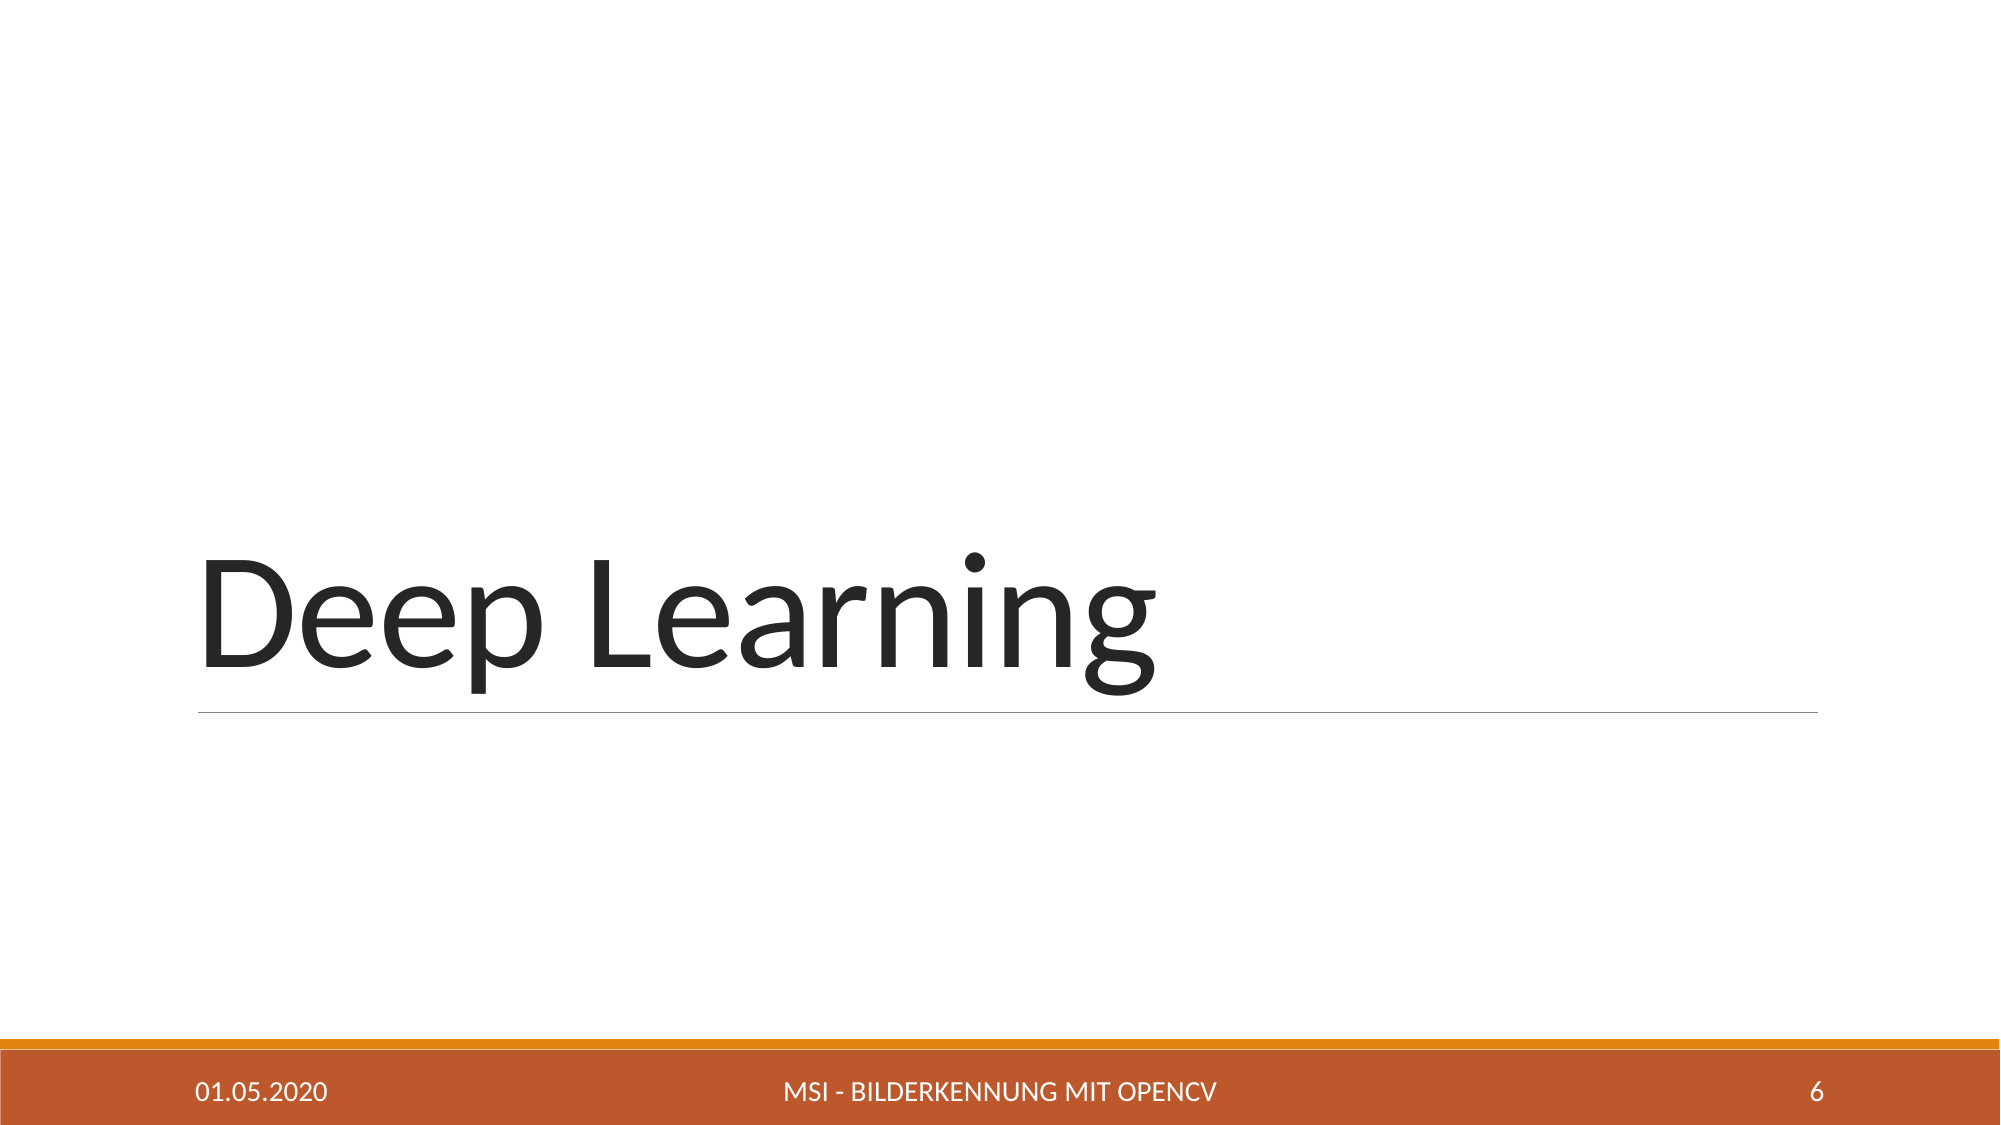

# Deep Learning

01.05.2020
MSI - Bilderkennung mit OpenCV
6